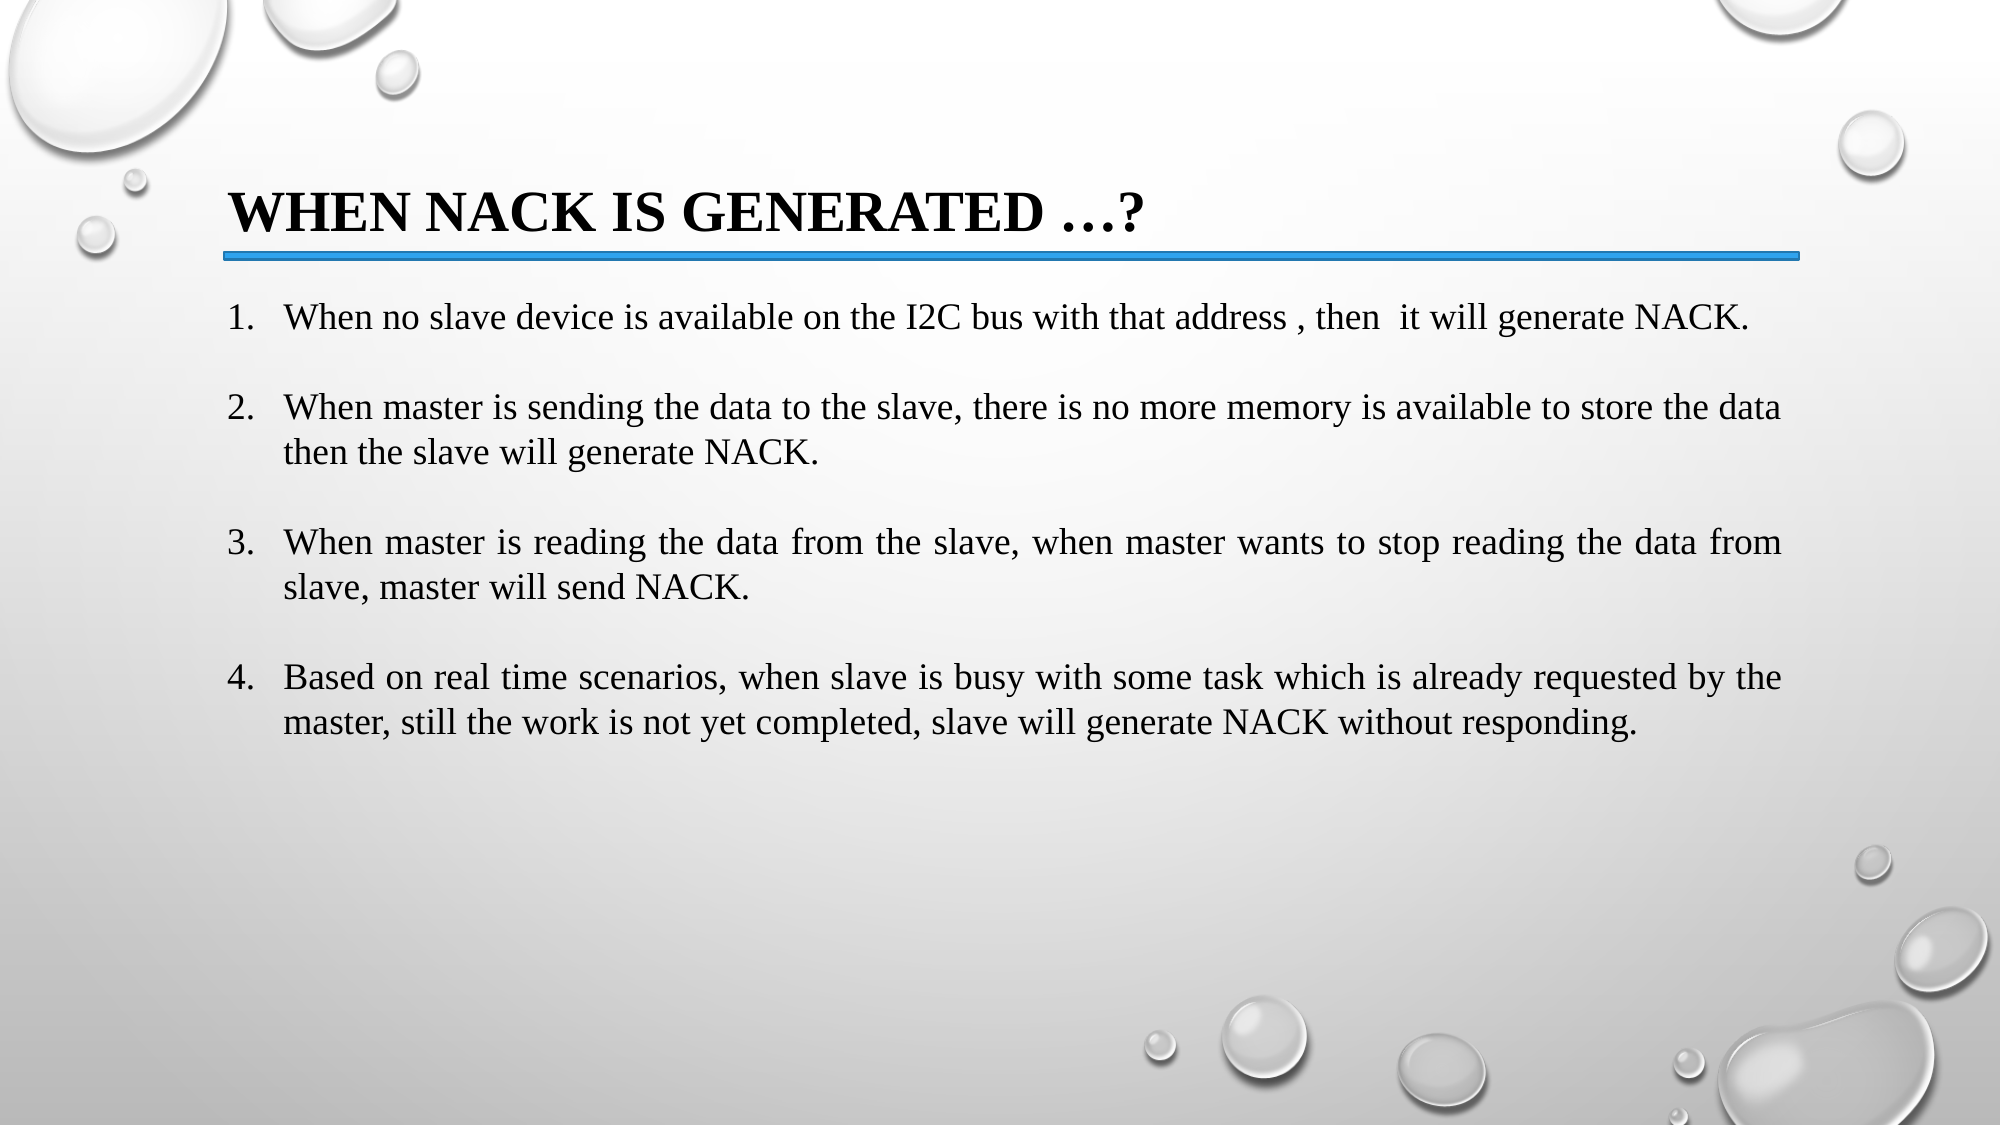

WHEN NACK IS GENERATED …?

When no slave device is available on the I2C bus with that address , then  it will generate NACK.

When master is sending the data to the slave, there is no more memory is available to store the data then the slave will generate NACK.

When master is reading the data from the slave, when master wants to stop reading the data from slave, master will send NACK.

Based on real time scenarios, when slave is busy with some task which is already requested by the master, still the work is not yet completed, slave will generate NACK without responding.